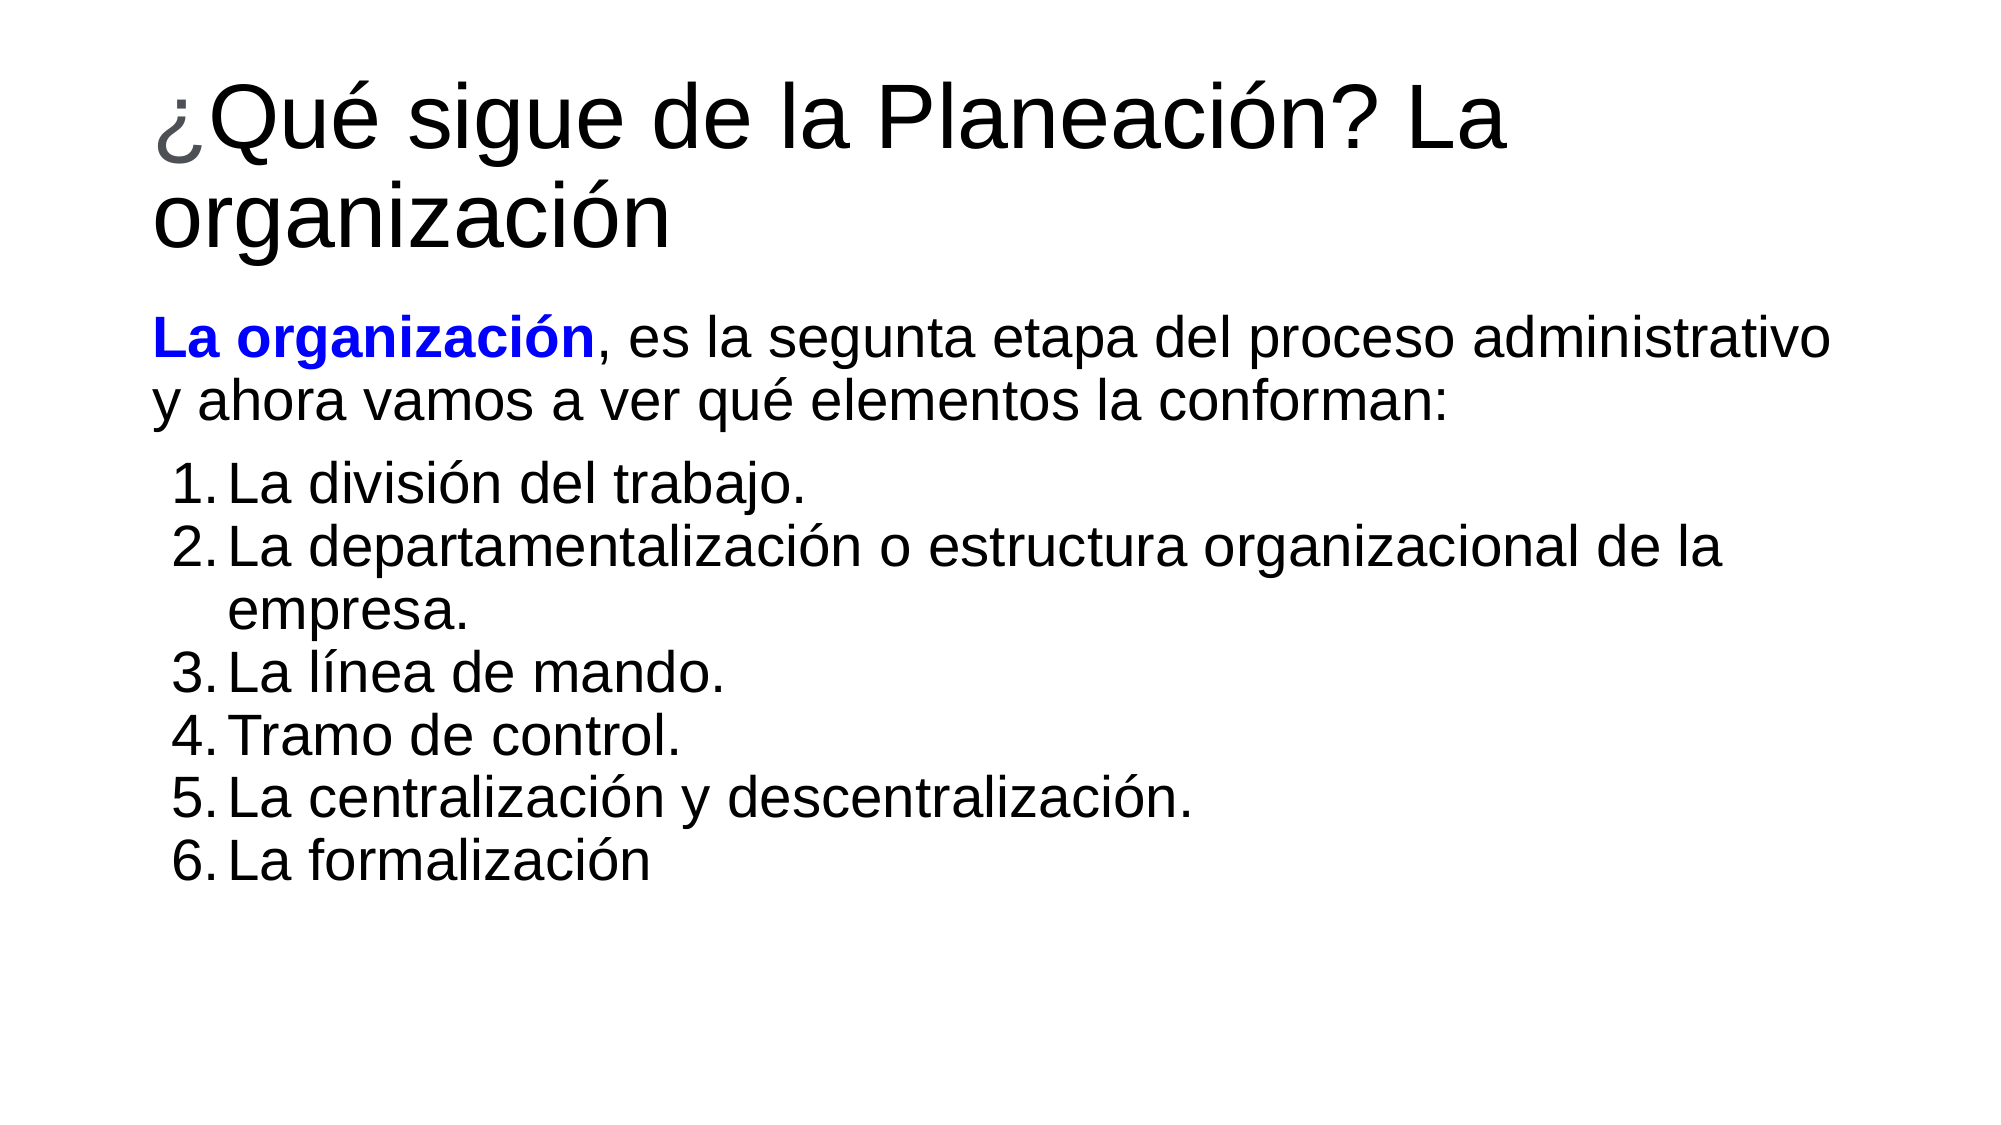

# ¿Qué sigue de la Planeación? La organización
La organización, es la segunta etapa del proceso administrativo y ahora vamos a ver qué elementos la conforman:
La división del trabajo.
La departamentalización o estructura organizacional de la empresa.
La línea de mando.
Tramo de control.
La centralización y descentralización.
La formalización